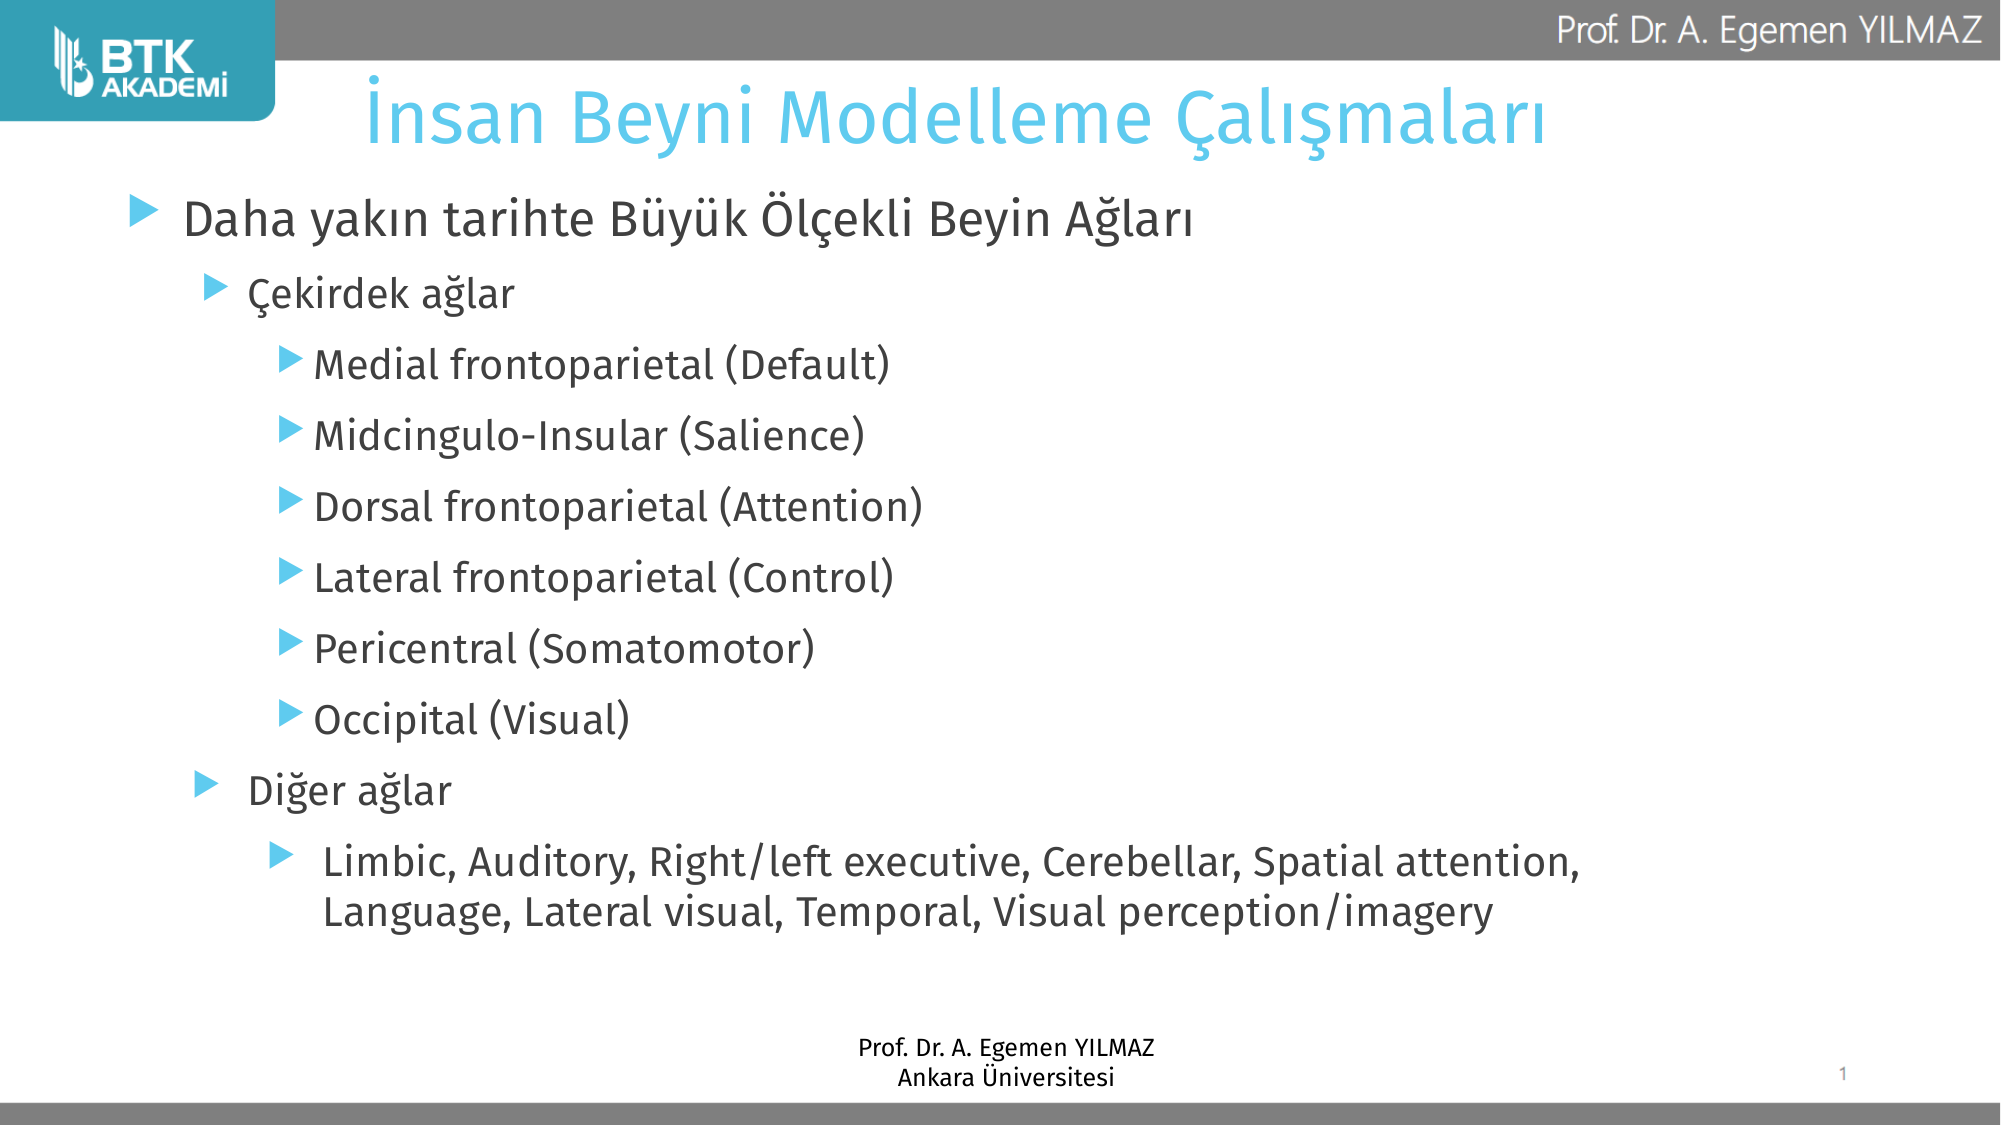

# İnsan Beyni Modelleme Çalışmaları
Daha yakın tarihte Büyük Ölçekli Beyin Ağları
Çekirdek ağlar
Medial frontoparietal (Default)
Midcingulo-Insular (Salience)
Dorsal frontoparietal (Attention)
Lateral frontoparietal (Control)
Pericentral (Somatomotor)
Occipital (Visual)
Diğer ağlar
Limbic, Auditory, Right/left executive, Cerebellar, Spatial attention, Language, Lateral visual, Temporal, Visual perception/imagery

Prof. Dr. A. Egemen YILMAZ
Ankara Üniversitesi